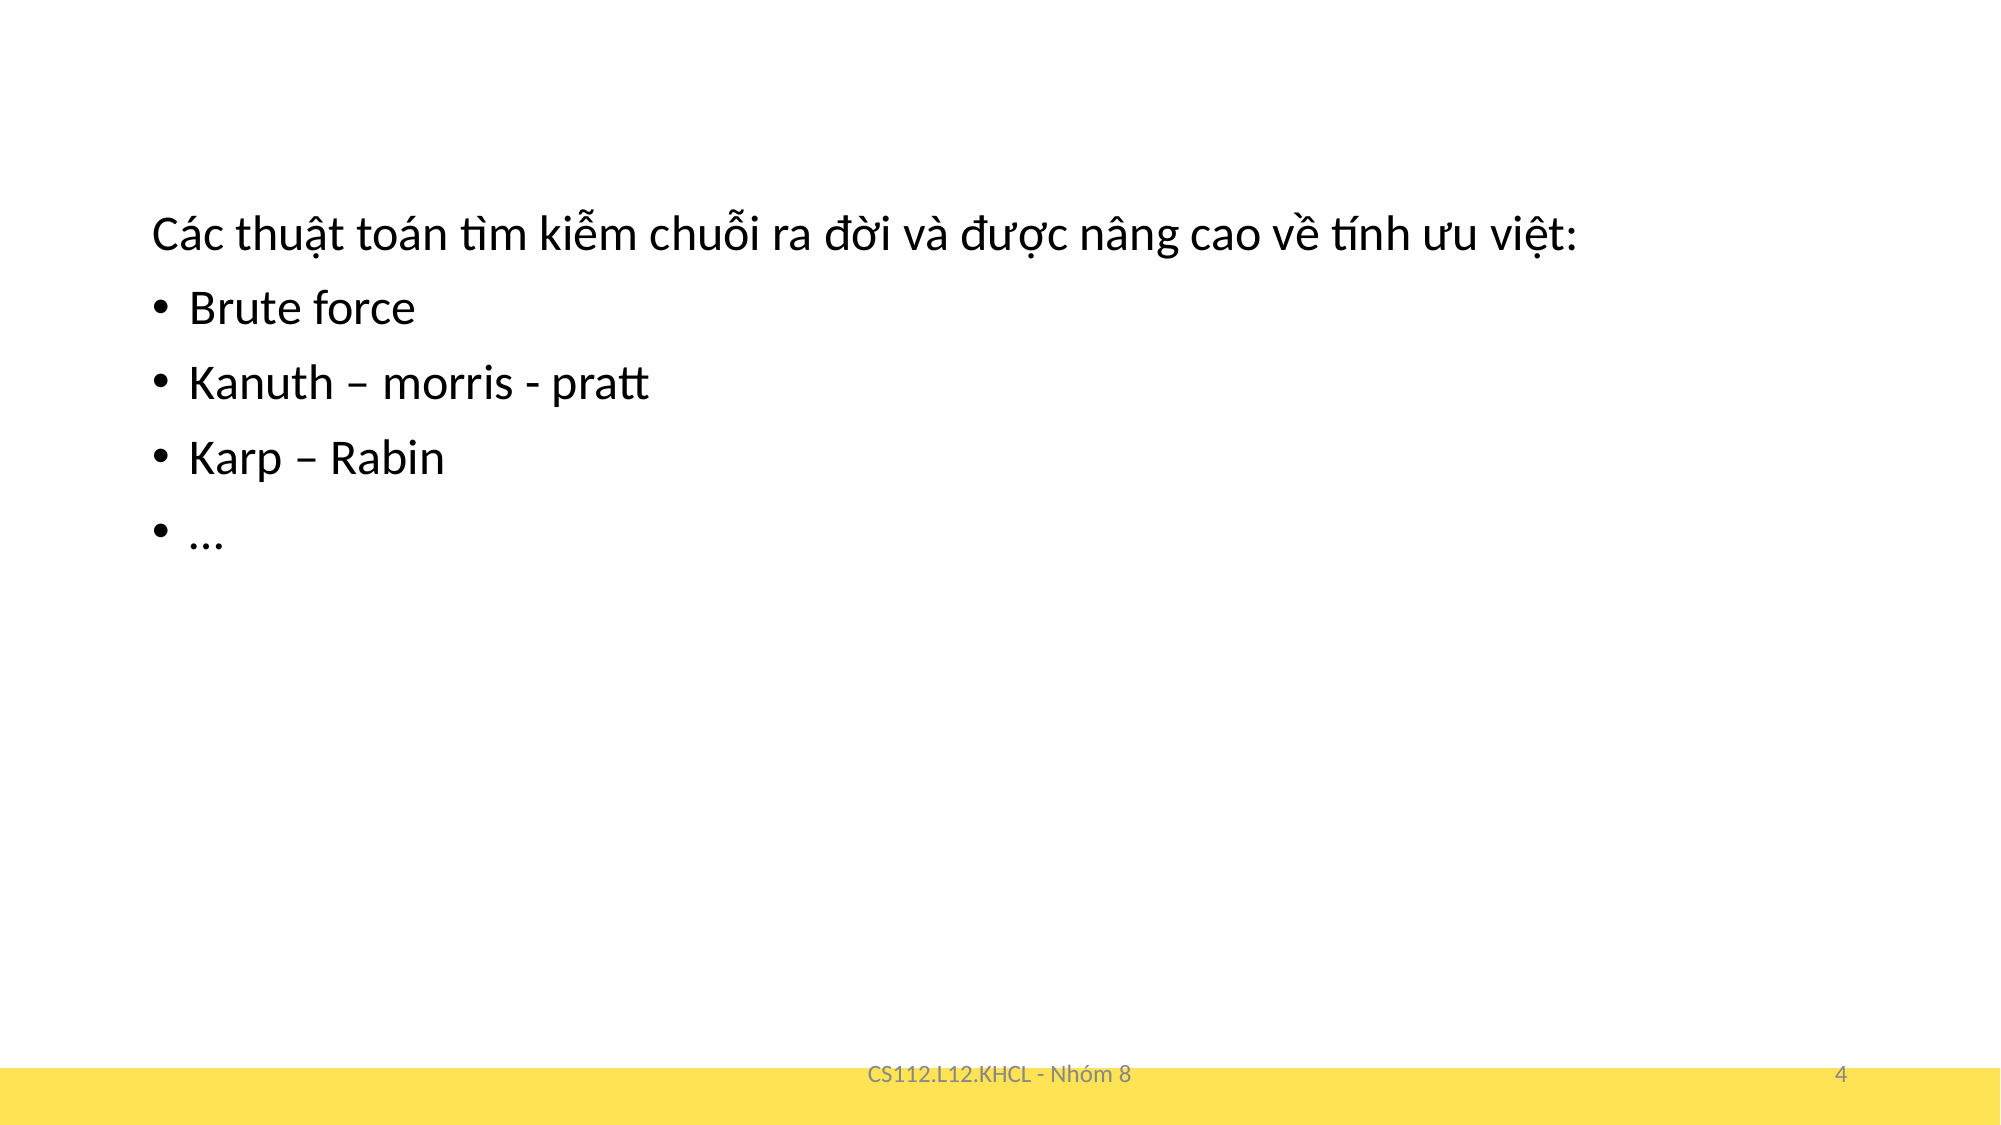

Các thuật toán tìm kiễm chuỗi ra đời và được nâng cao về tính ưu việt:
Brute force
Kanuth – morris - pratt
Karp – Rabin
…
CS112.L12.KHCL - Nhóm 8
4